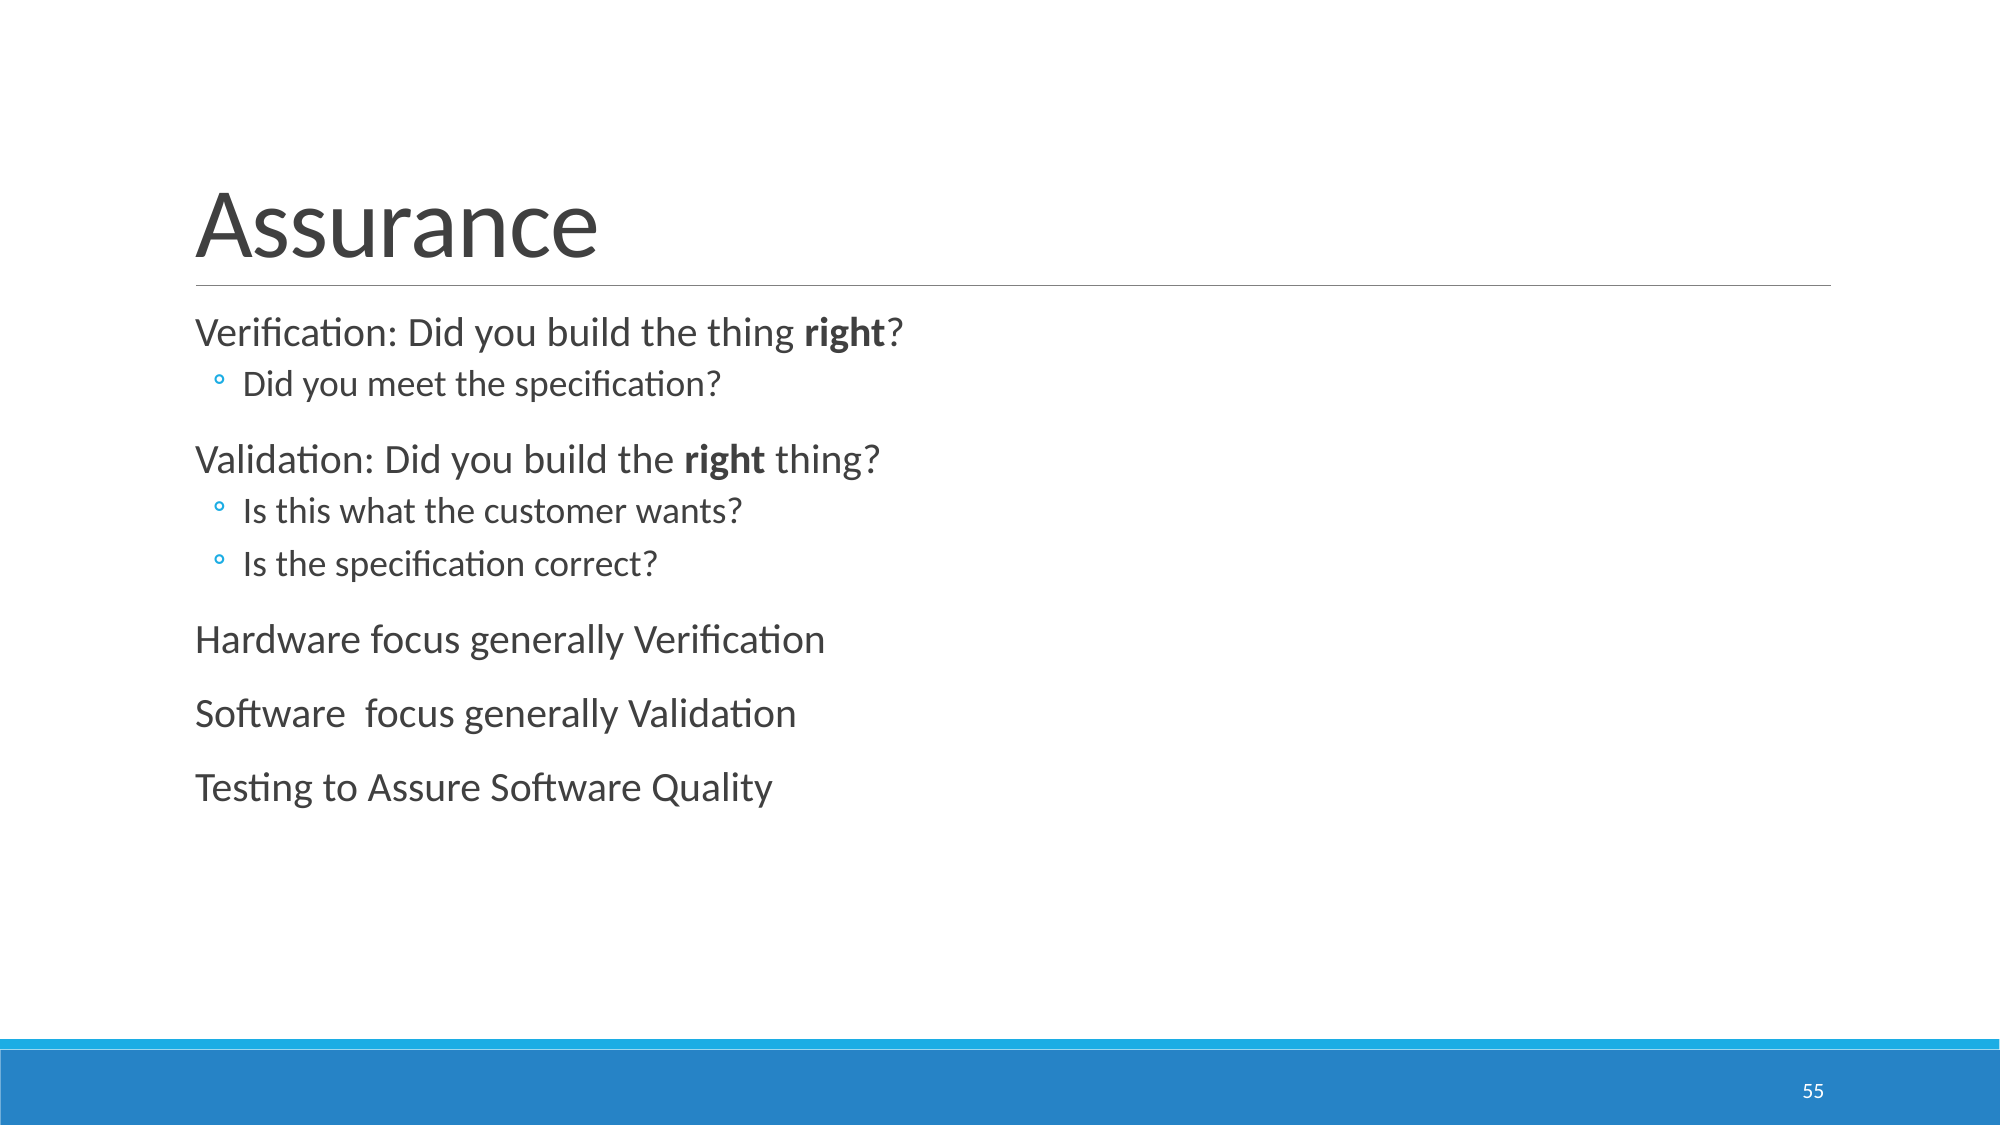

# Assurance
Verification: Did you build the thing right?
Did you meet the specification?
Validation: Did you build the right thing?
Is this what the customer wants?
Is the specification correct?
Hardware focus generally Verification
Software  focus generally Validation
Testing to Assure Software Quality

55